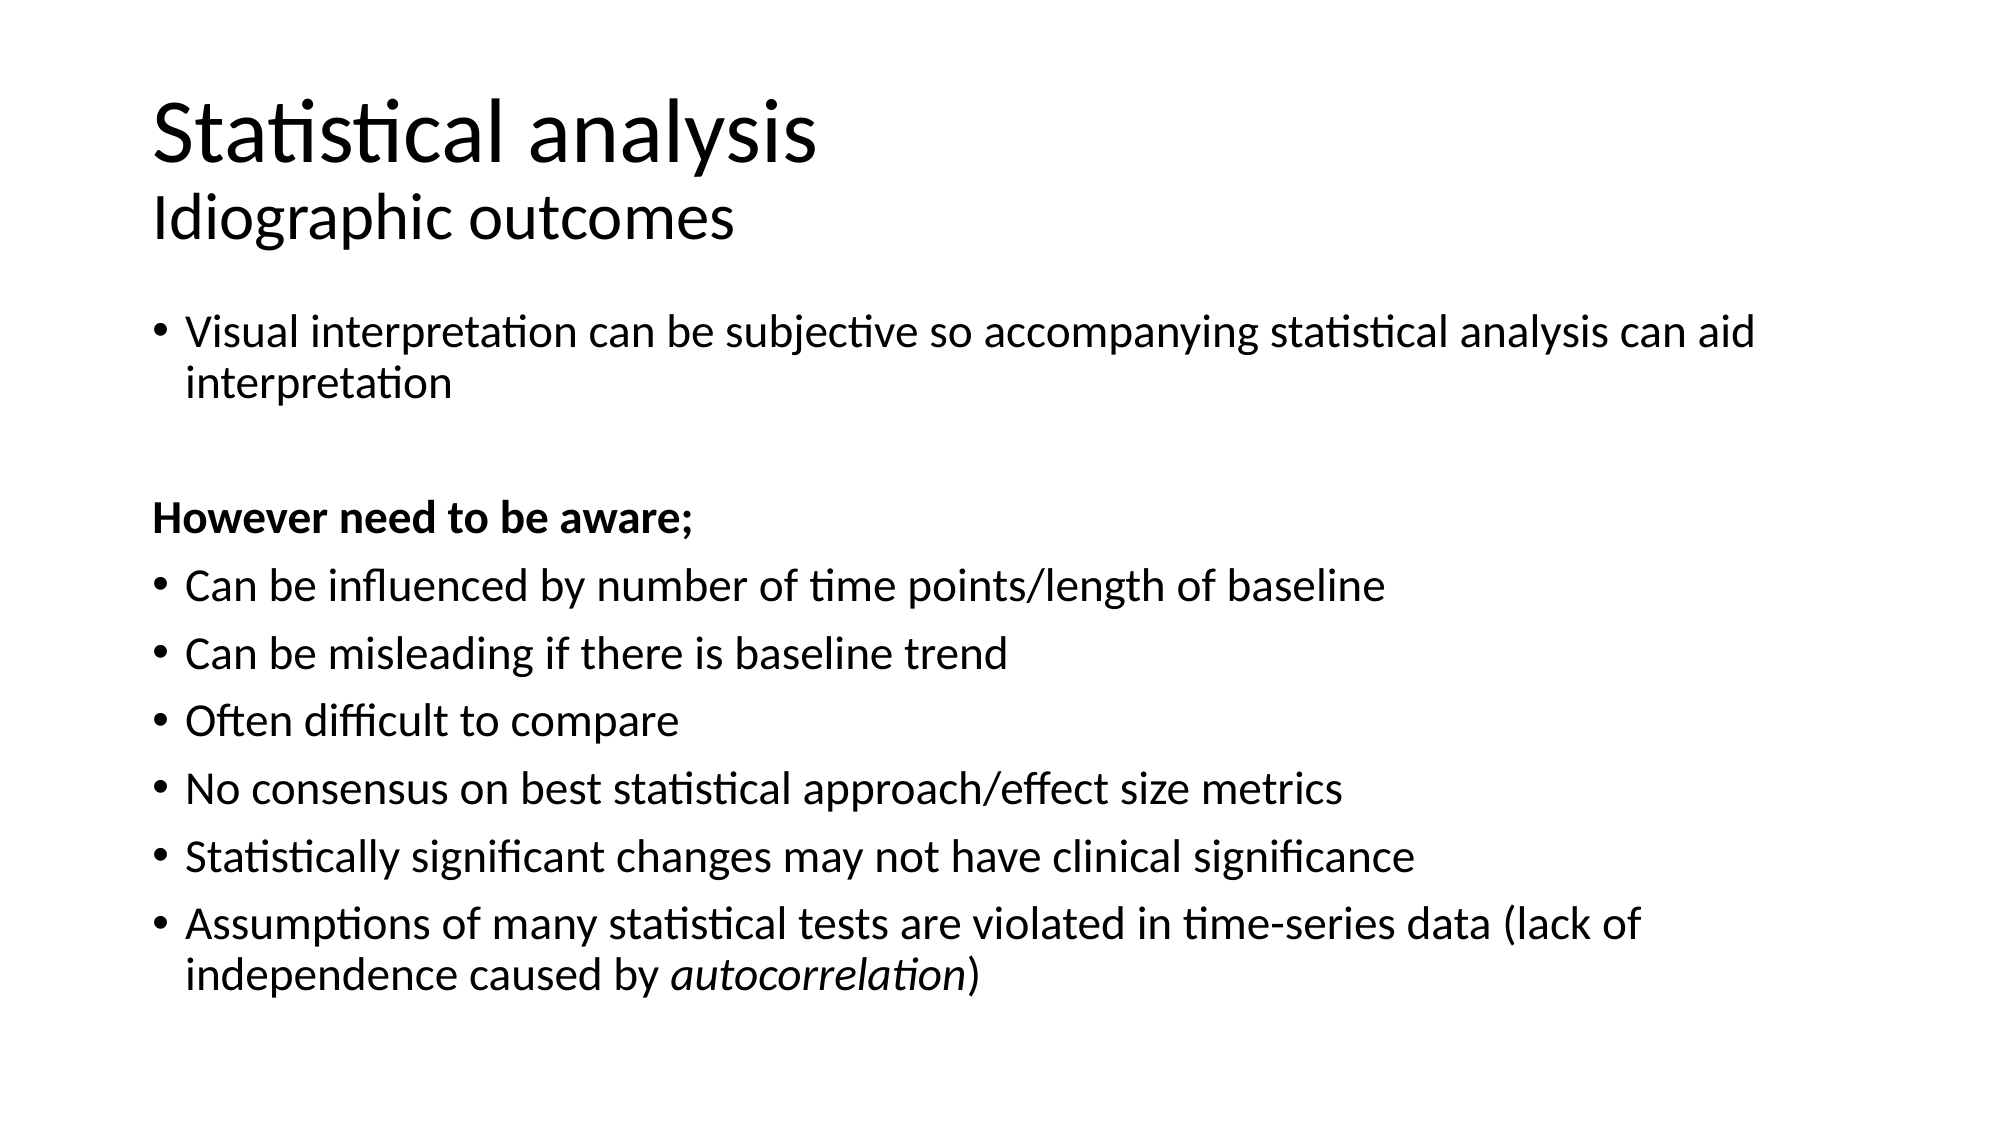

# Statistical analysis Idiographic outcomes
Visual interpretation can be subjective so accompanying statistical analysis can aid interpretation

However need to be aware;
Can be influenced by number of time points/length of baseline
Can be misleading if there is baseline trend
Often difficult to compare
No consensus on best statistical approach/effect size metrics
Statistically significant changes may not have clinical significance
Assumptions of many statistical tests are violated in time-series data (lack of independence caused by autocorrelation)